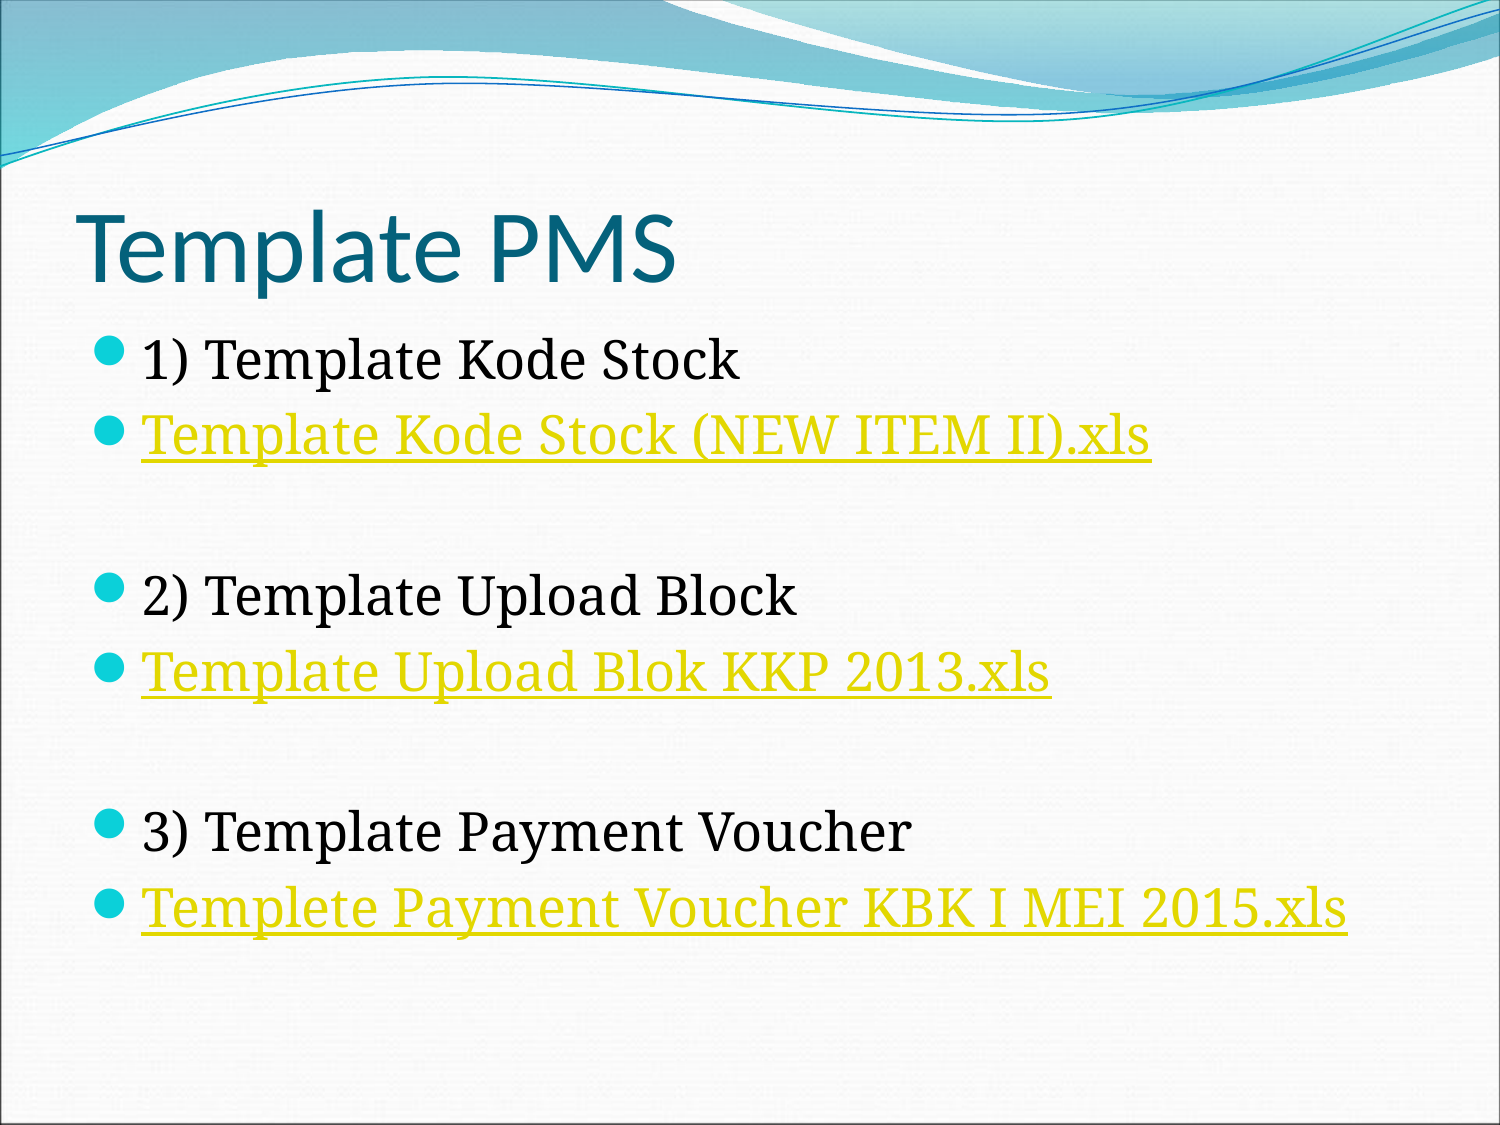

# Template PMS
1) Template Kode Stock
Template Kode Stock (NEW ITEM II).xls

2) Template Upload Block
Template Upload Blok KKP 2013.xls

3) Template Payment Voucher
Templete Payment Voucher KBK I MEI 2015.xls